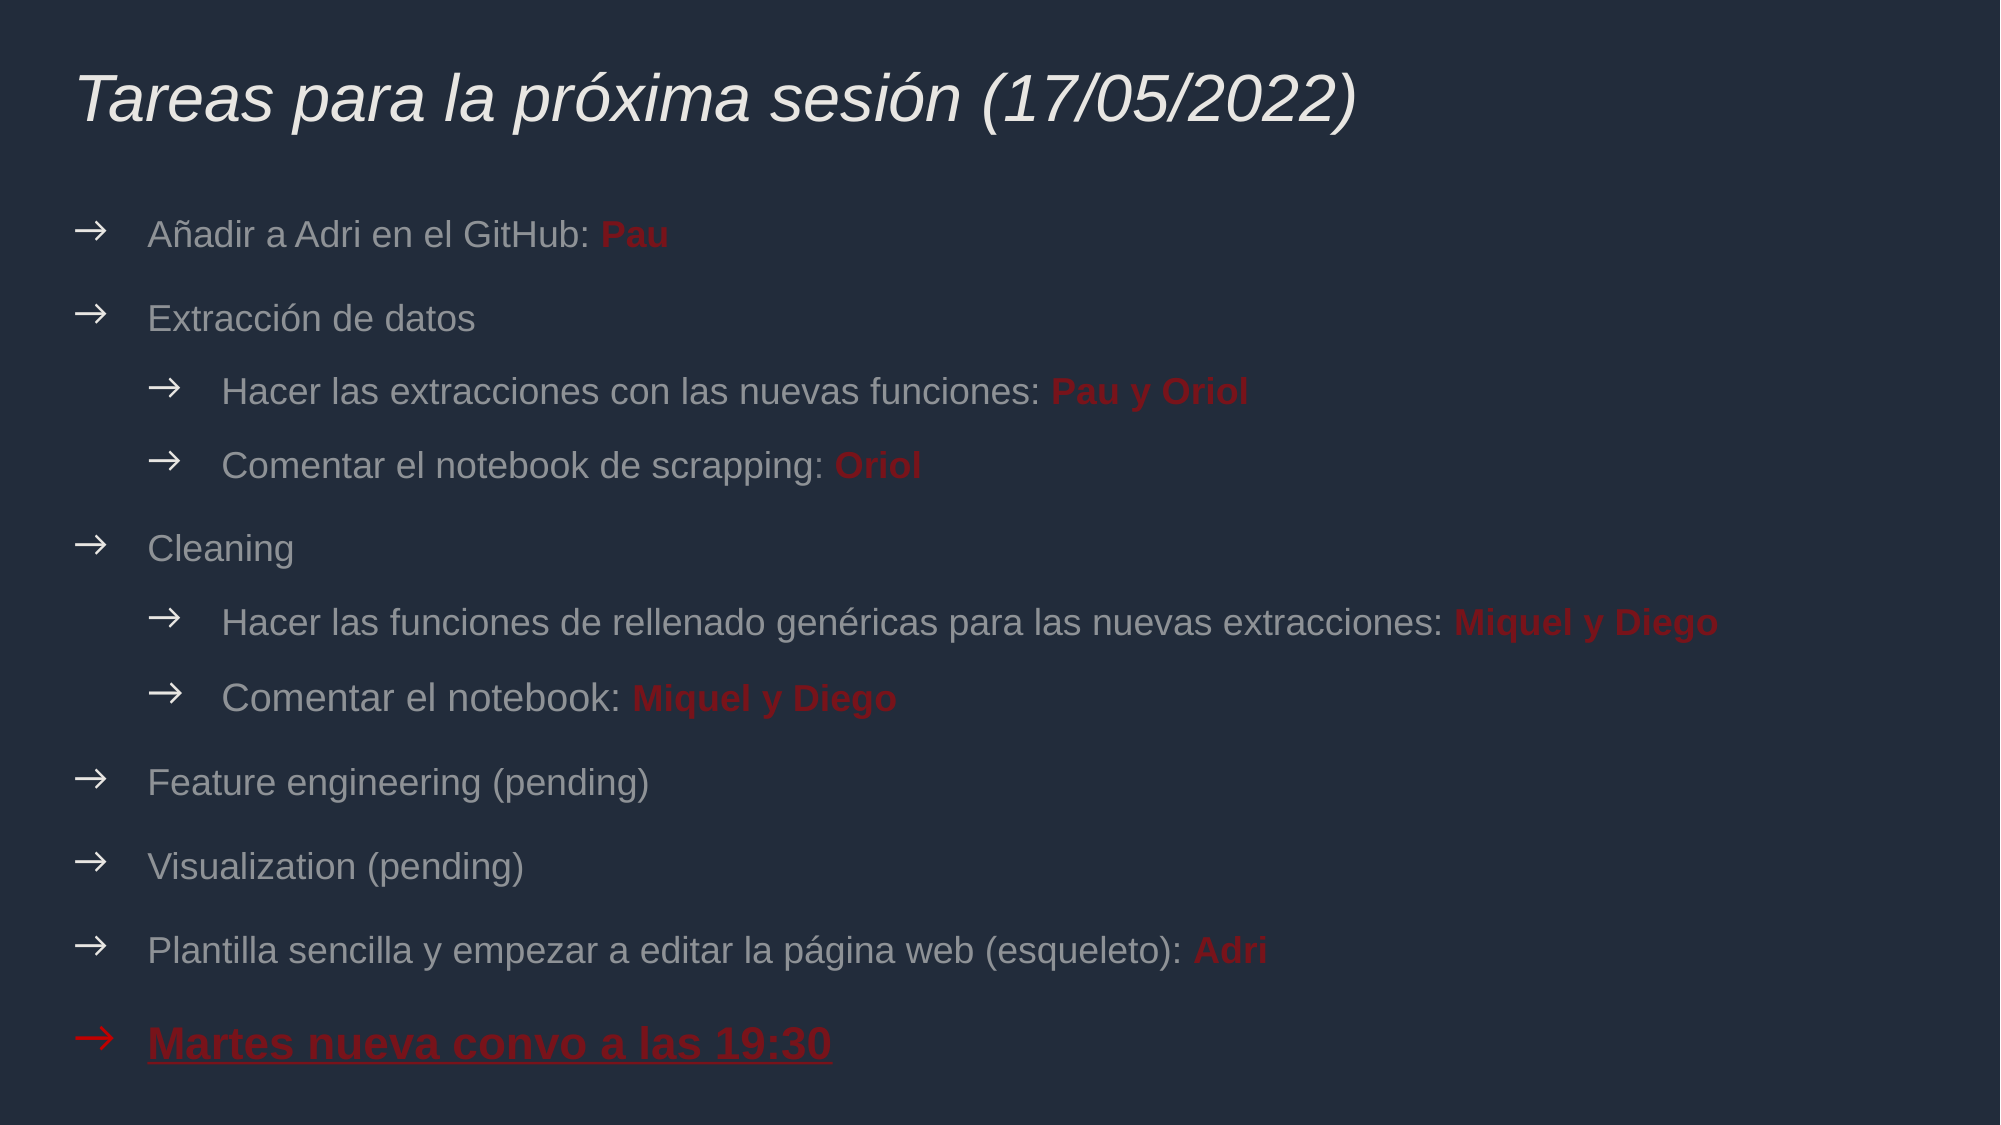

# Tareas para la próxima sesión (17/05/2022)
Añadir a Adri en el GitHub: Pau
Extracción de datos
Hacer las extracciones con las nuevas funciones: Pau y Oriol
Comentar el notebook de scrapping: Oriol
Cleaning
Hacer las funciones de rellenado genéricas para las nuevas extracciones: Miquel y Diego
Comentar el notebook: Miquel y Diego
Feature engineering (pending)
Visualization (pending)
Plantilla sencilla y empezar a editar la página web (esqueleto): Adri
Martes nueva convo a las 19:30